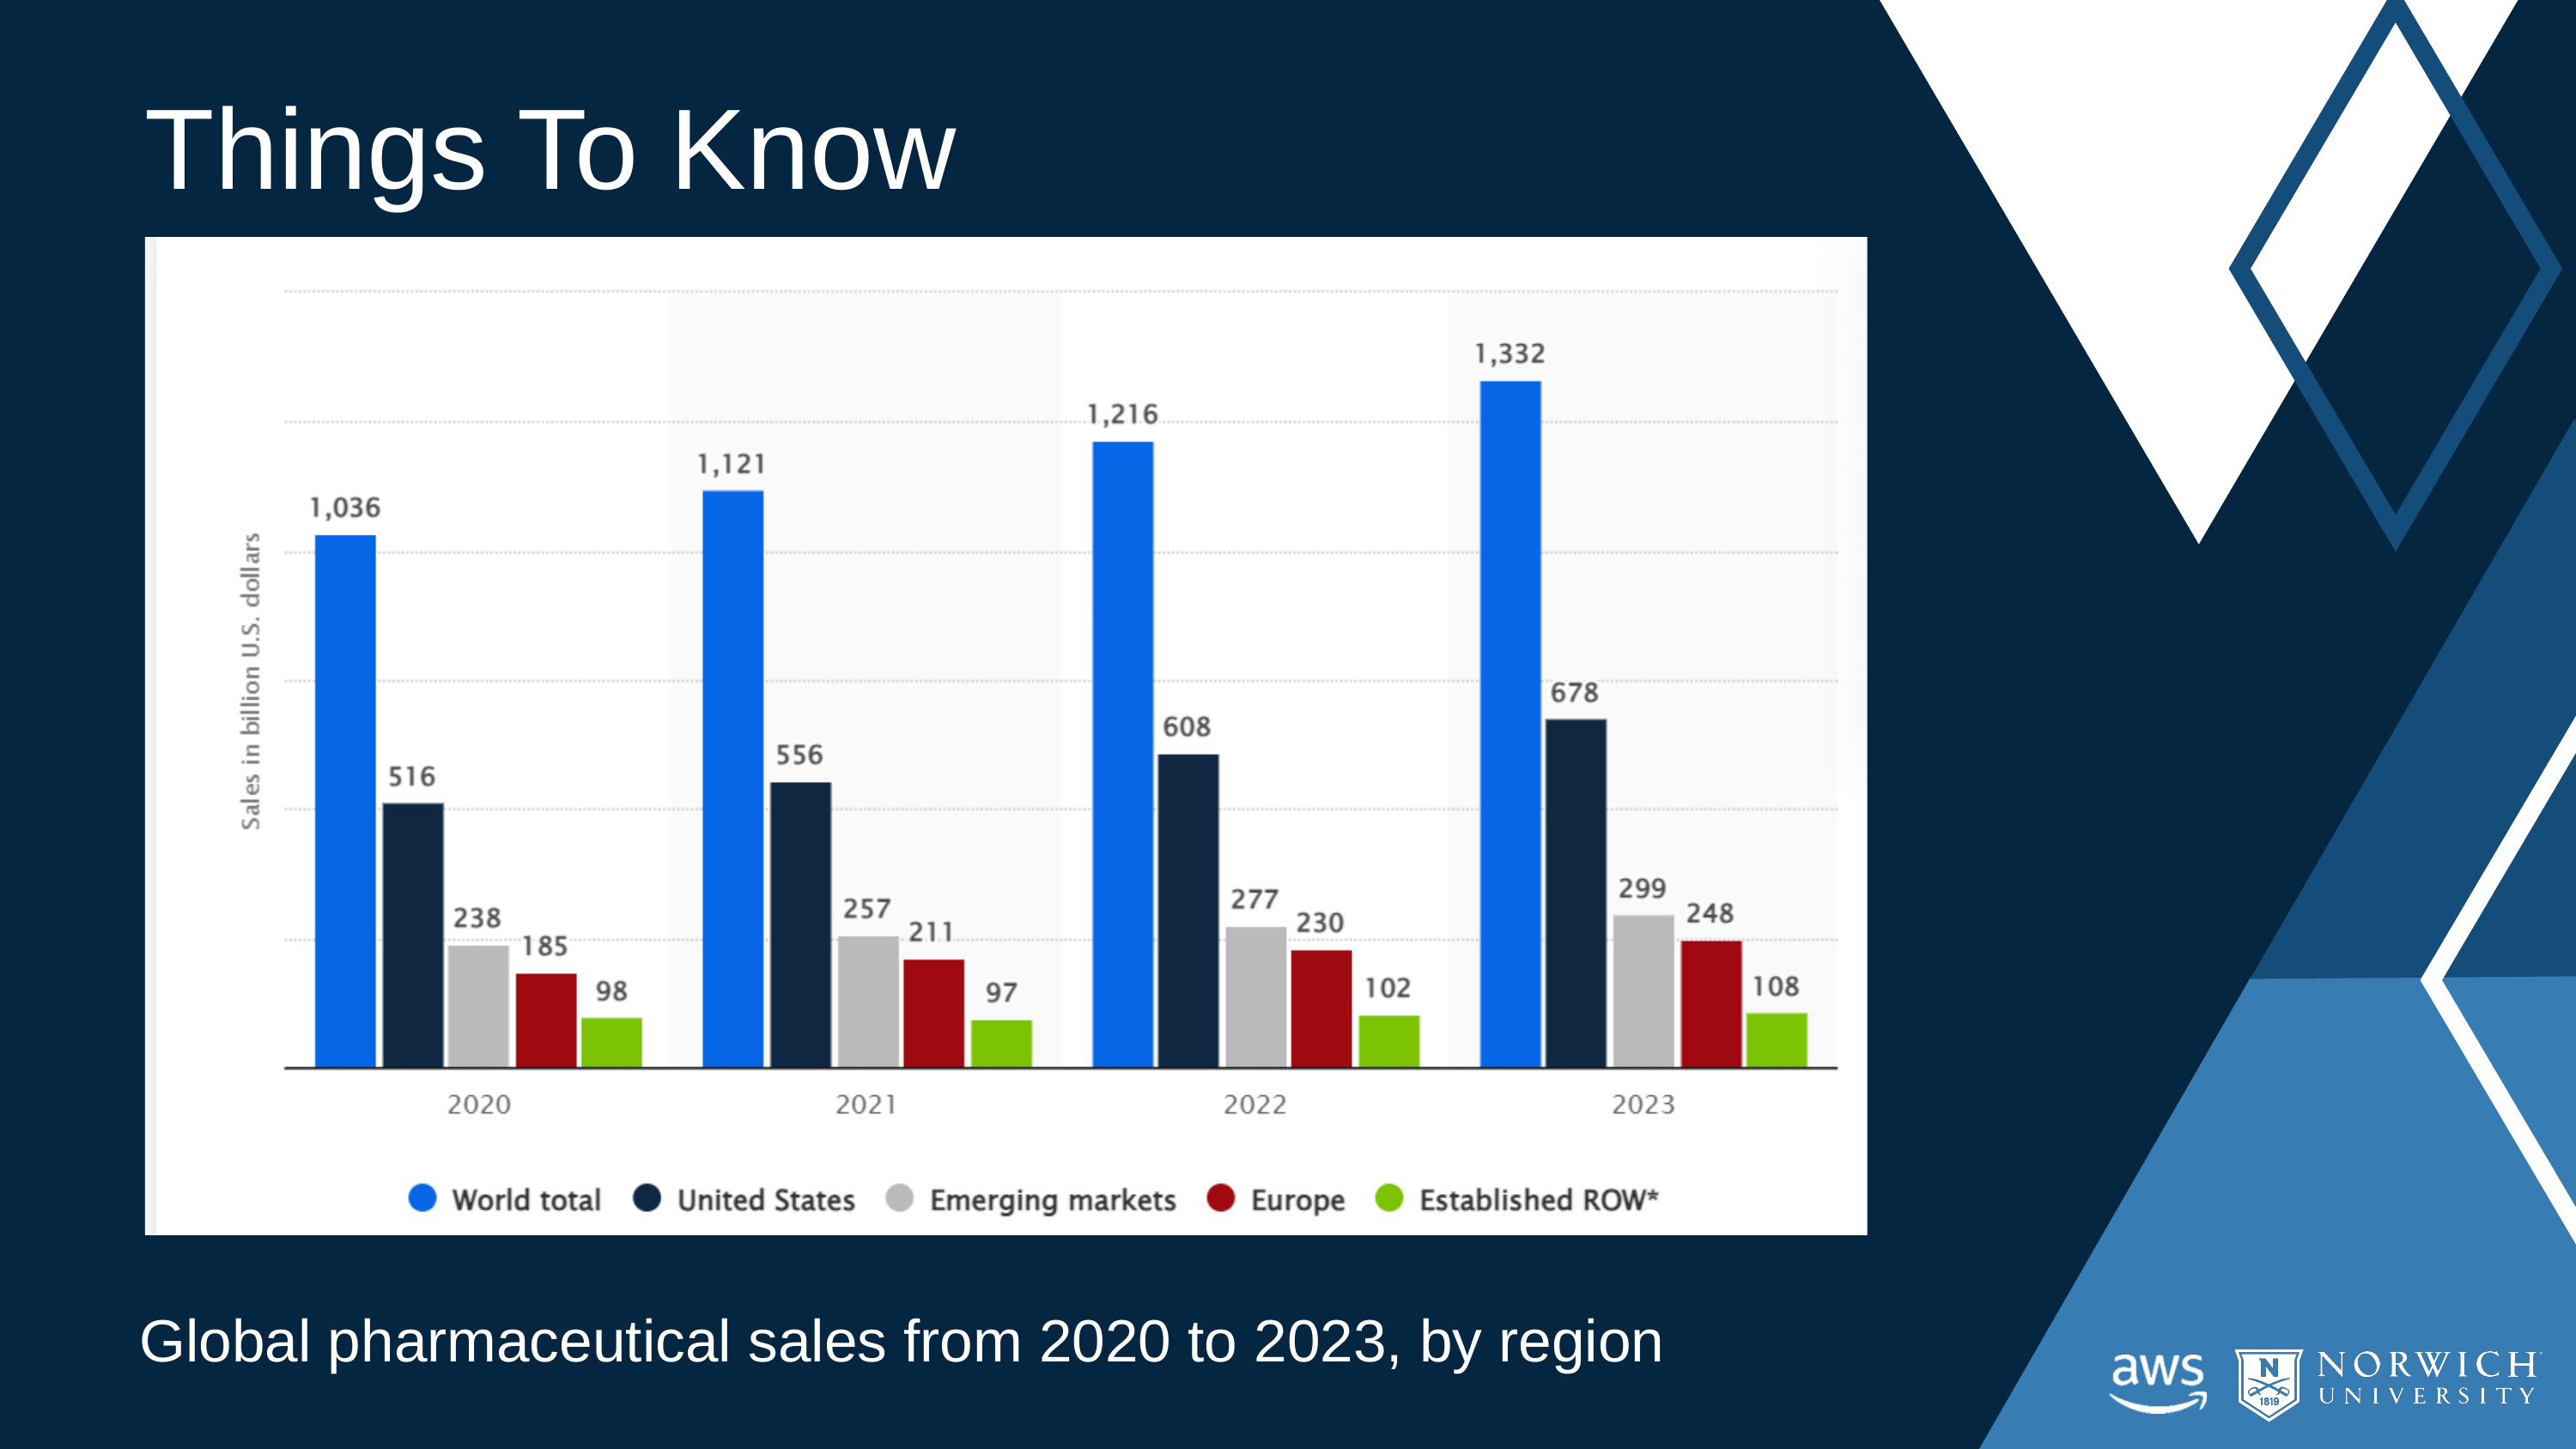

Things To Know

Global pharmaceutical sales from 2020 to 2023, by region